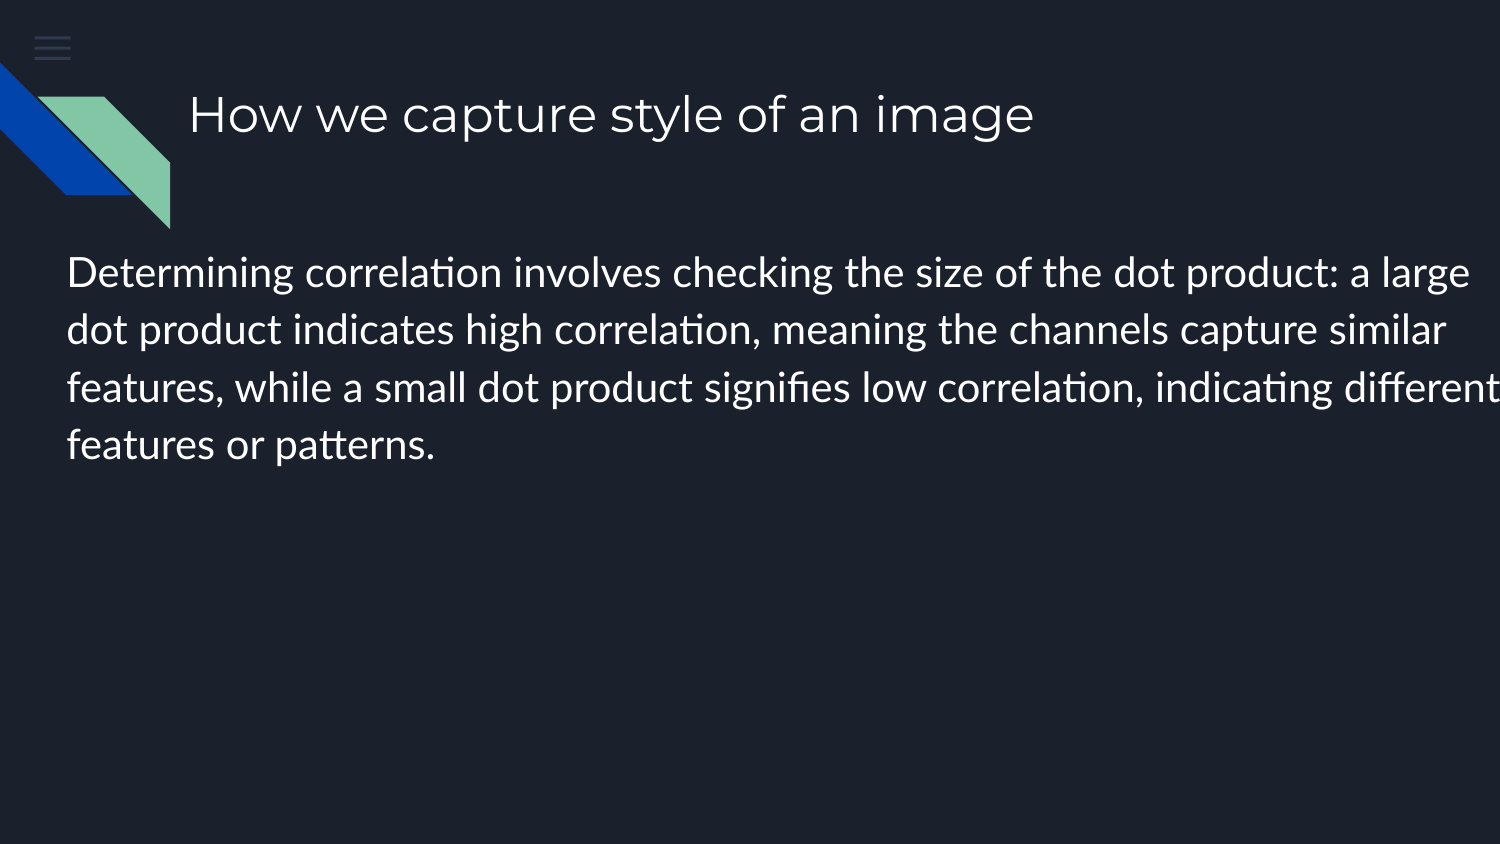

# How we capture style of an image
Determining correlation involves checking the size of the dot product: a large dot product indicates high correlation, meaning the channels capture similar features, while a small dot product signifies low correlation, indicating different features or patterns.